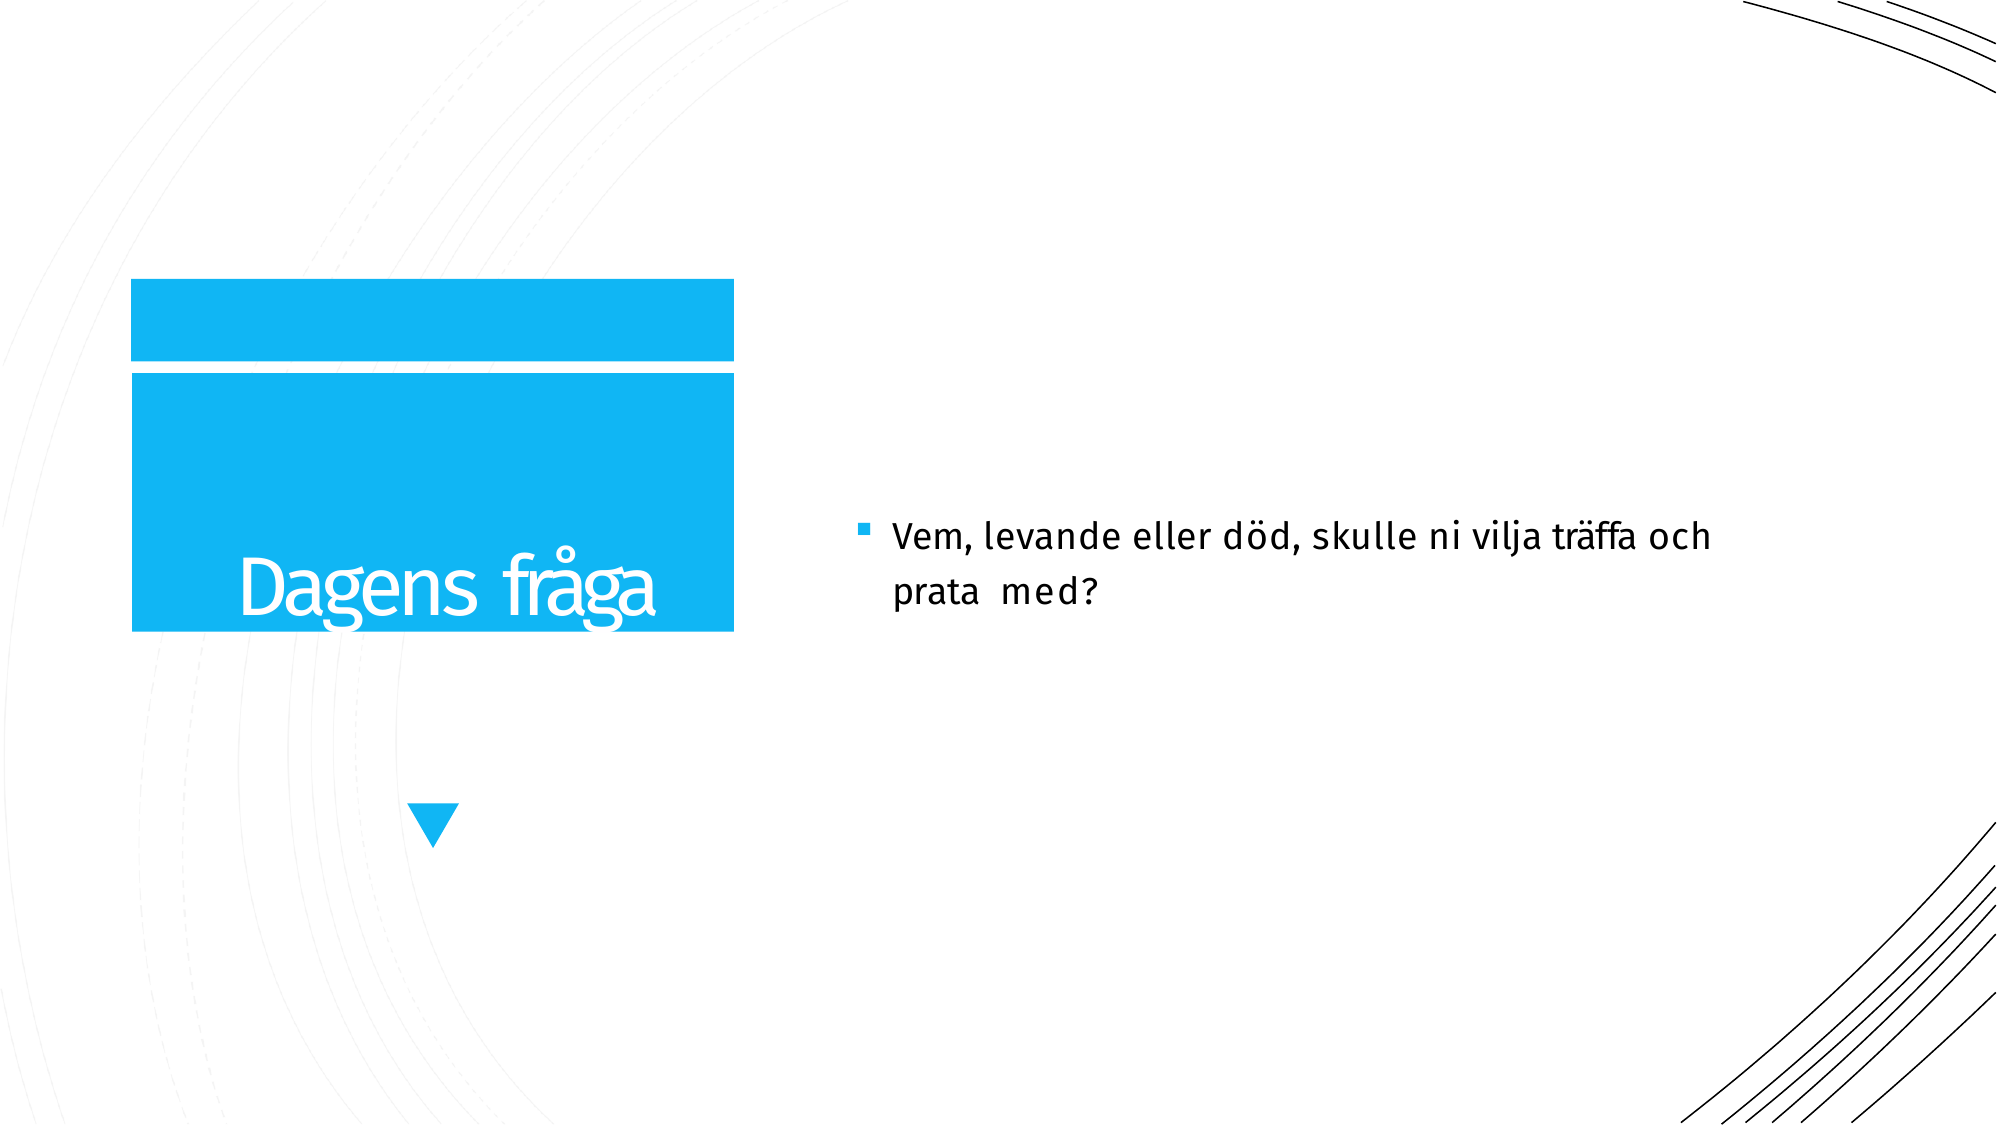

Dagens fråga
Vem, levande eller död, skulle ni vilja träffa och prata  med?